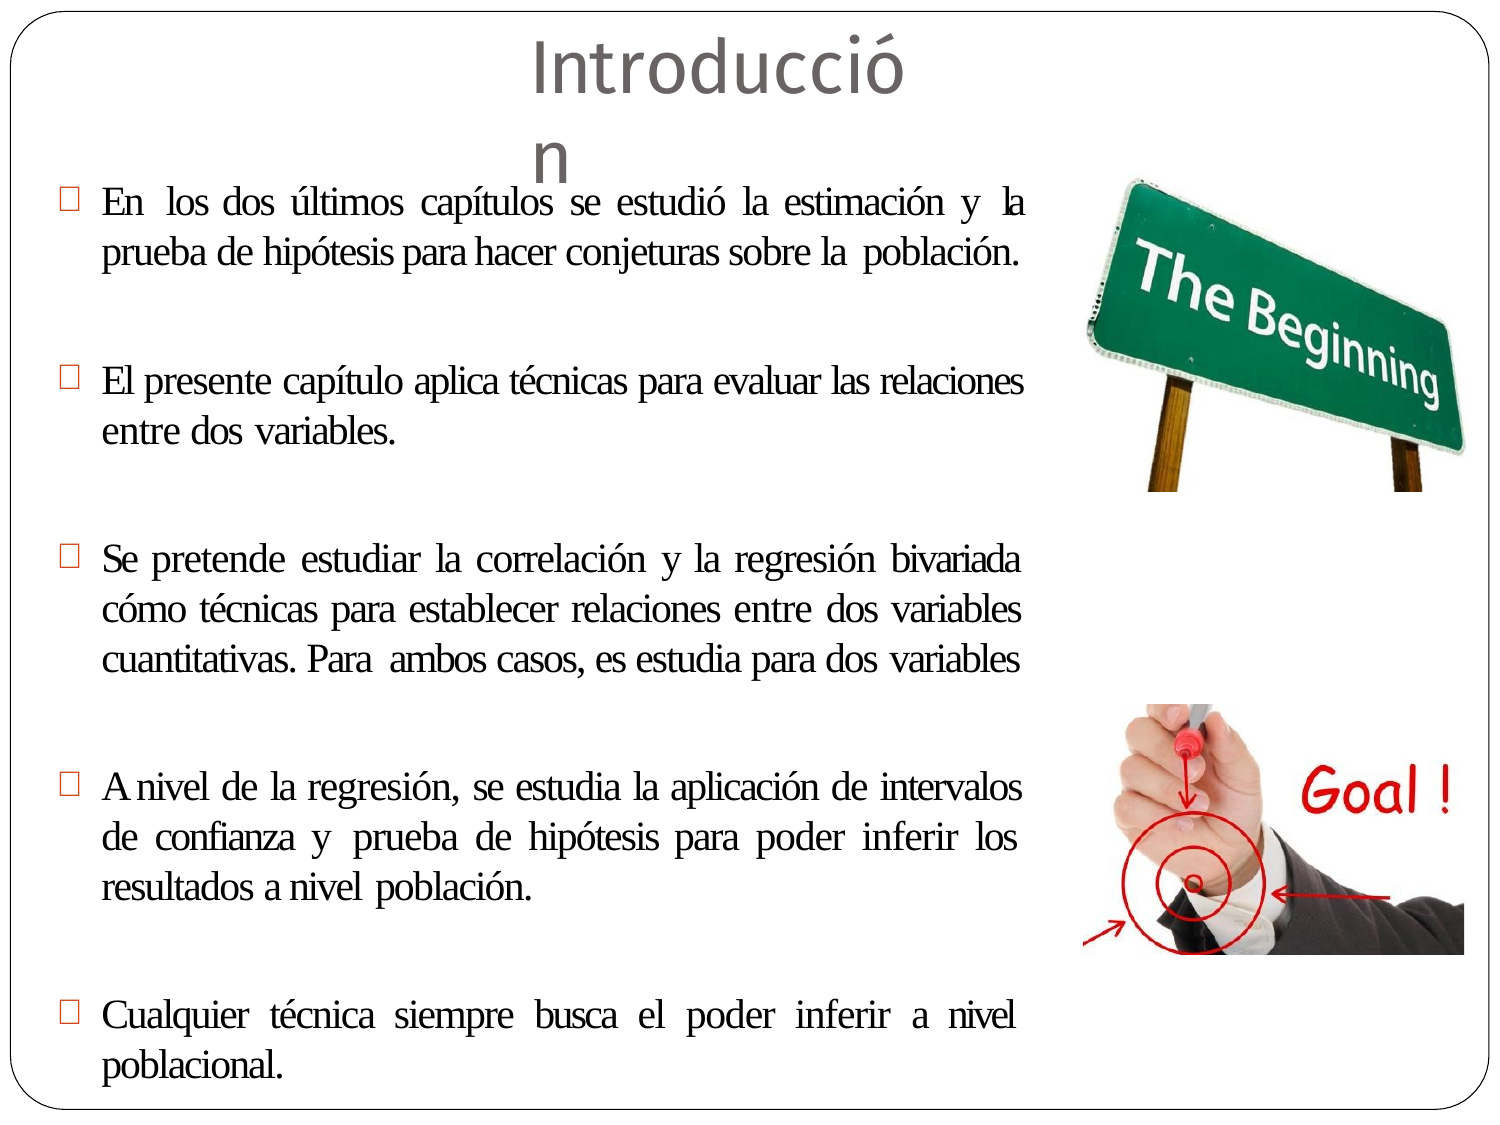

# Introducción
En los dos últimos capítulos se estudió la estimación y la  prueba de hipótesis para hacer conjeturas sobre la población.

El presente capítulo aplica técnicas para evaluar las relaciones  entre dos variables.

Se pretende estudiar la correlación y la regresión bivariada  cómo técnicas para establecer relaciones entre dos variables  cuantitativas. Para ambos casos, es estudia para dos variables

A nivel de la regresión, se estudia la aplicación de intervalos  de confianza y prueba de hipótesis para poder inferir los  resultados a nivel población.

Cualquier técnica siempre busca el poder inferir a nivel  poblacional.